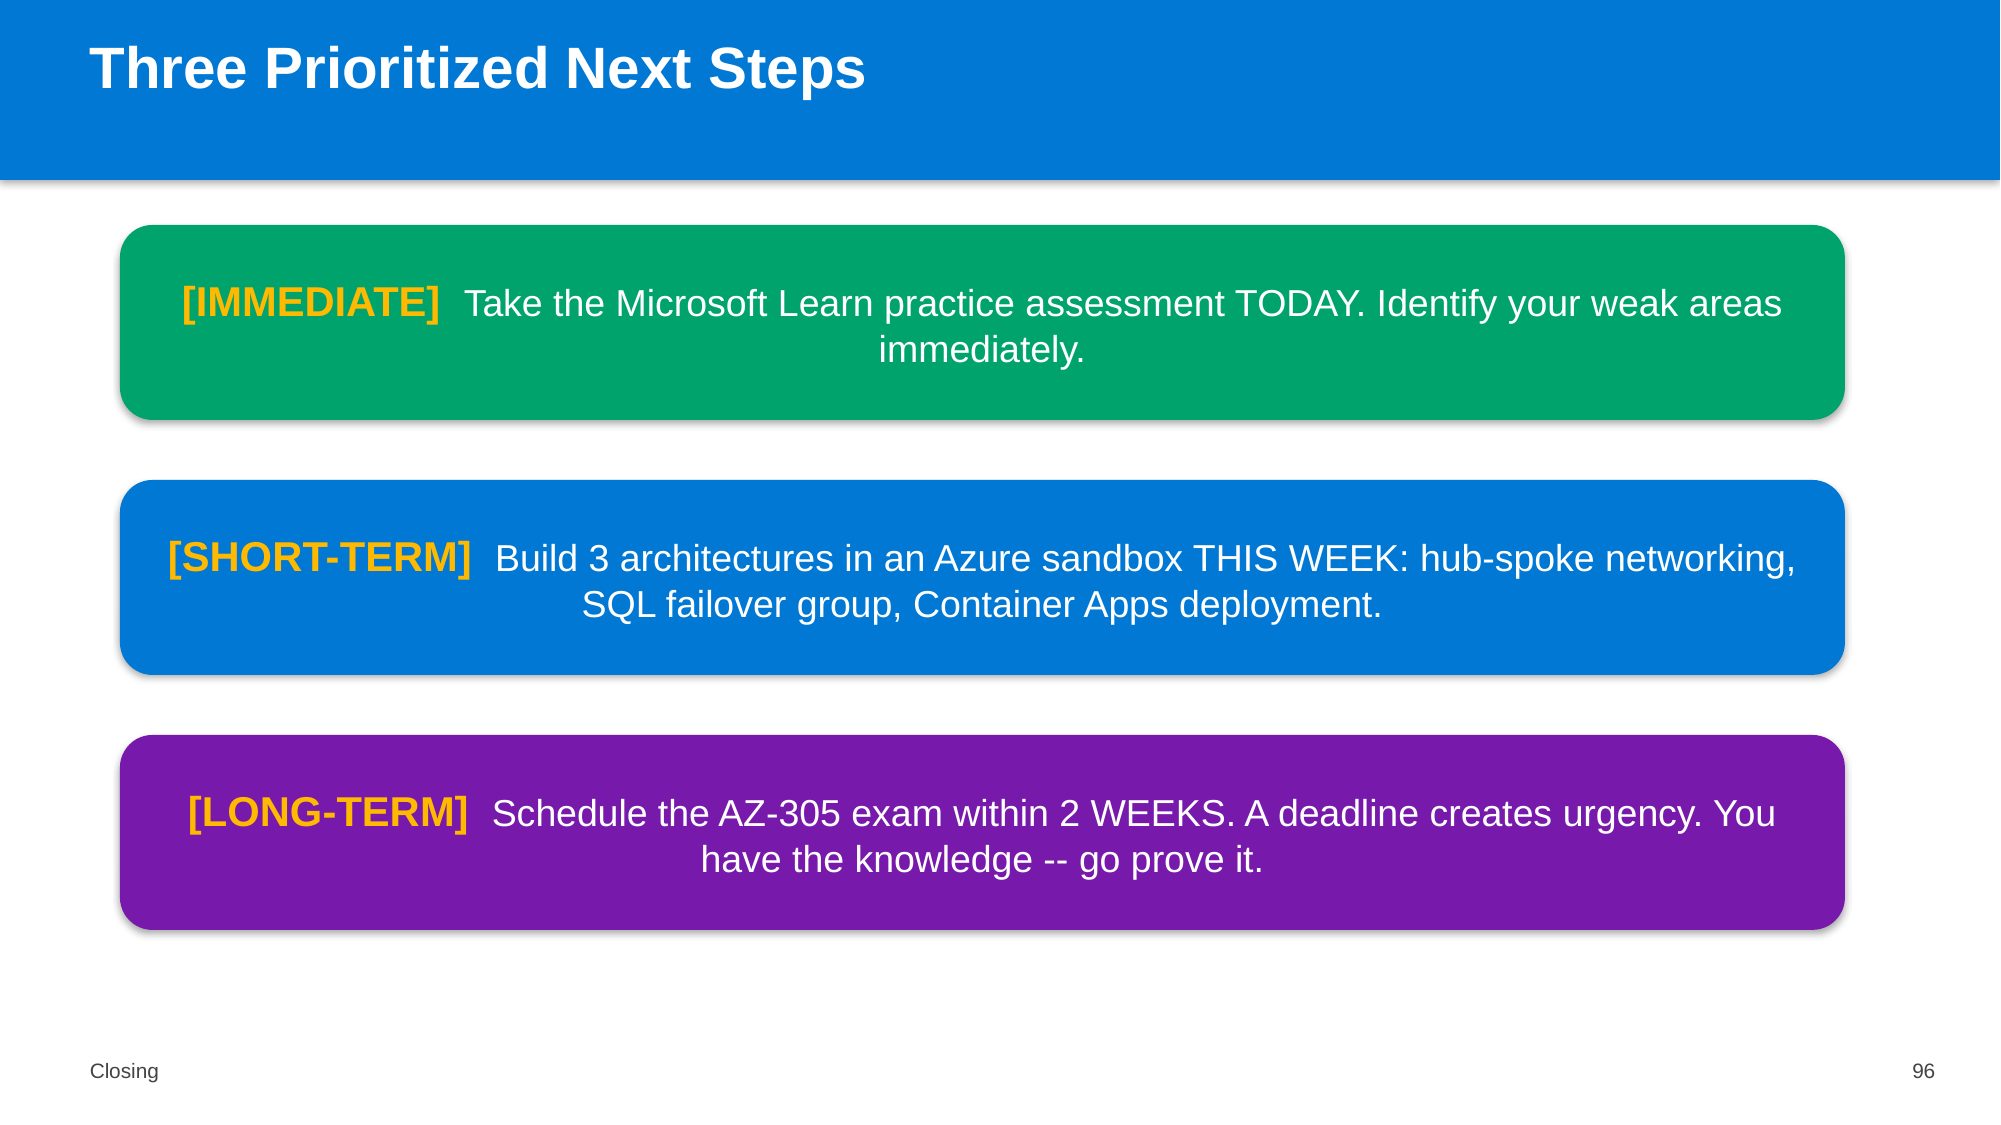

Three Prioritized Next Steps
[IMMEDIATE]  Take the Microsoft Learn practice assessment TODAY. Identify your weak areas immediately.
[SHORT-TERM]  Build 3 architectures in an Azure sandbox THIS WEEK: hub-spoke networking, SQL failover group, Container Apps deployment.
[LONG-TERM]  Schedule the AZ-305 exam within 2 WEEKS. A deadline creates urgency. You have the knowledge -- go prove it.
Closing
96